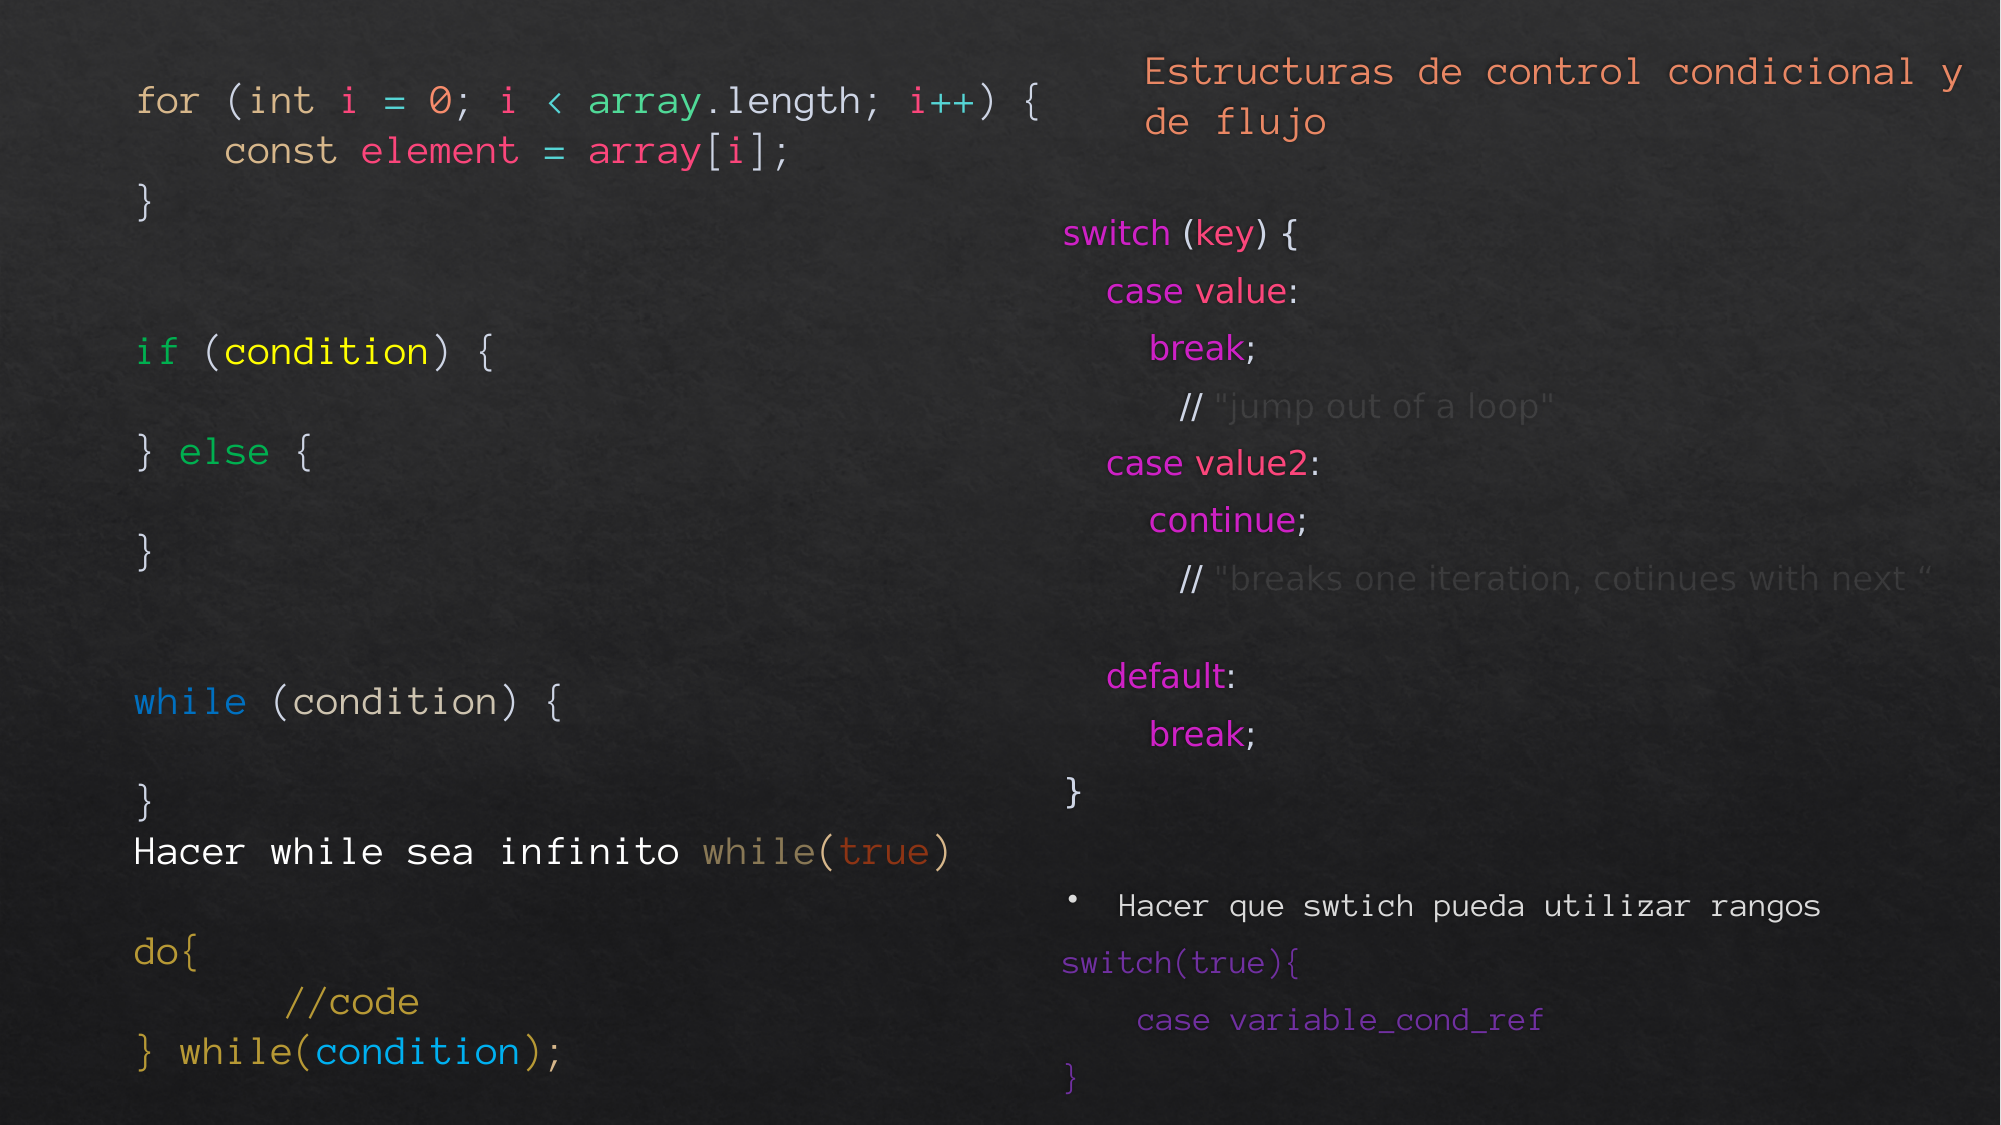

Estructuras de control condicional y de flujo

for (int i = 0; i < array.length; i++) {
    const element = array[i];
}

if (condition) {

} else {

}

while (condition) {

}
Hacer while sea infinito while(true)

do{
	//code
} while(condition);
switch (key) {
    case value:
        break;
		// "jump out of a loop"
    case value2:
        continue;
		// "breaks one iteration, cotinues with next “
    default:
        break;
}

Hacer que swtich pueda utilizar rangos
switch(true){
case variable_cond_ref
}